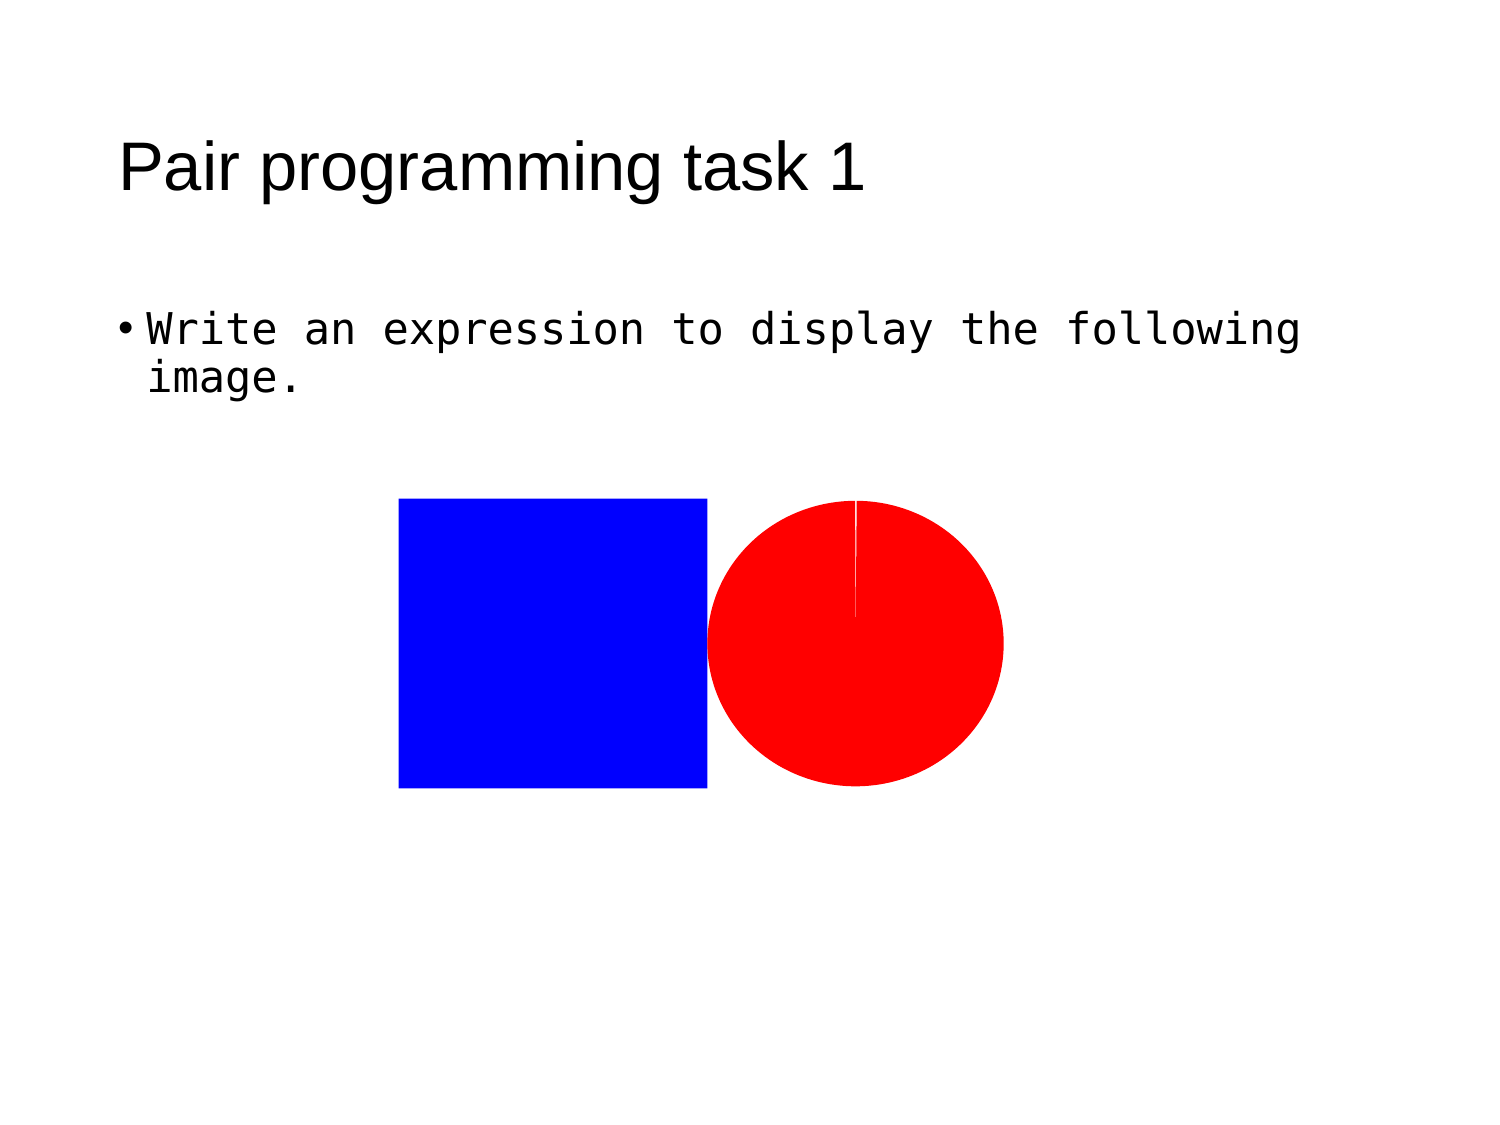

# Pair programming task 1
Write an expression to display the following image.